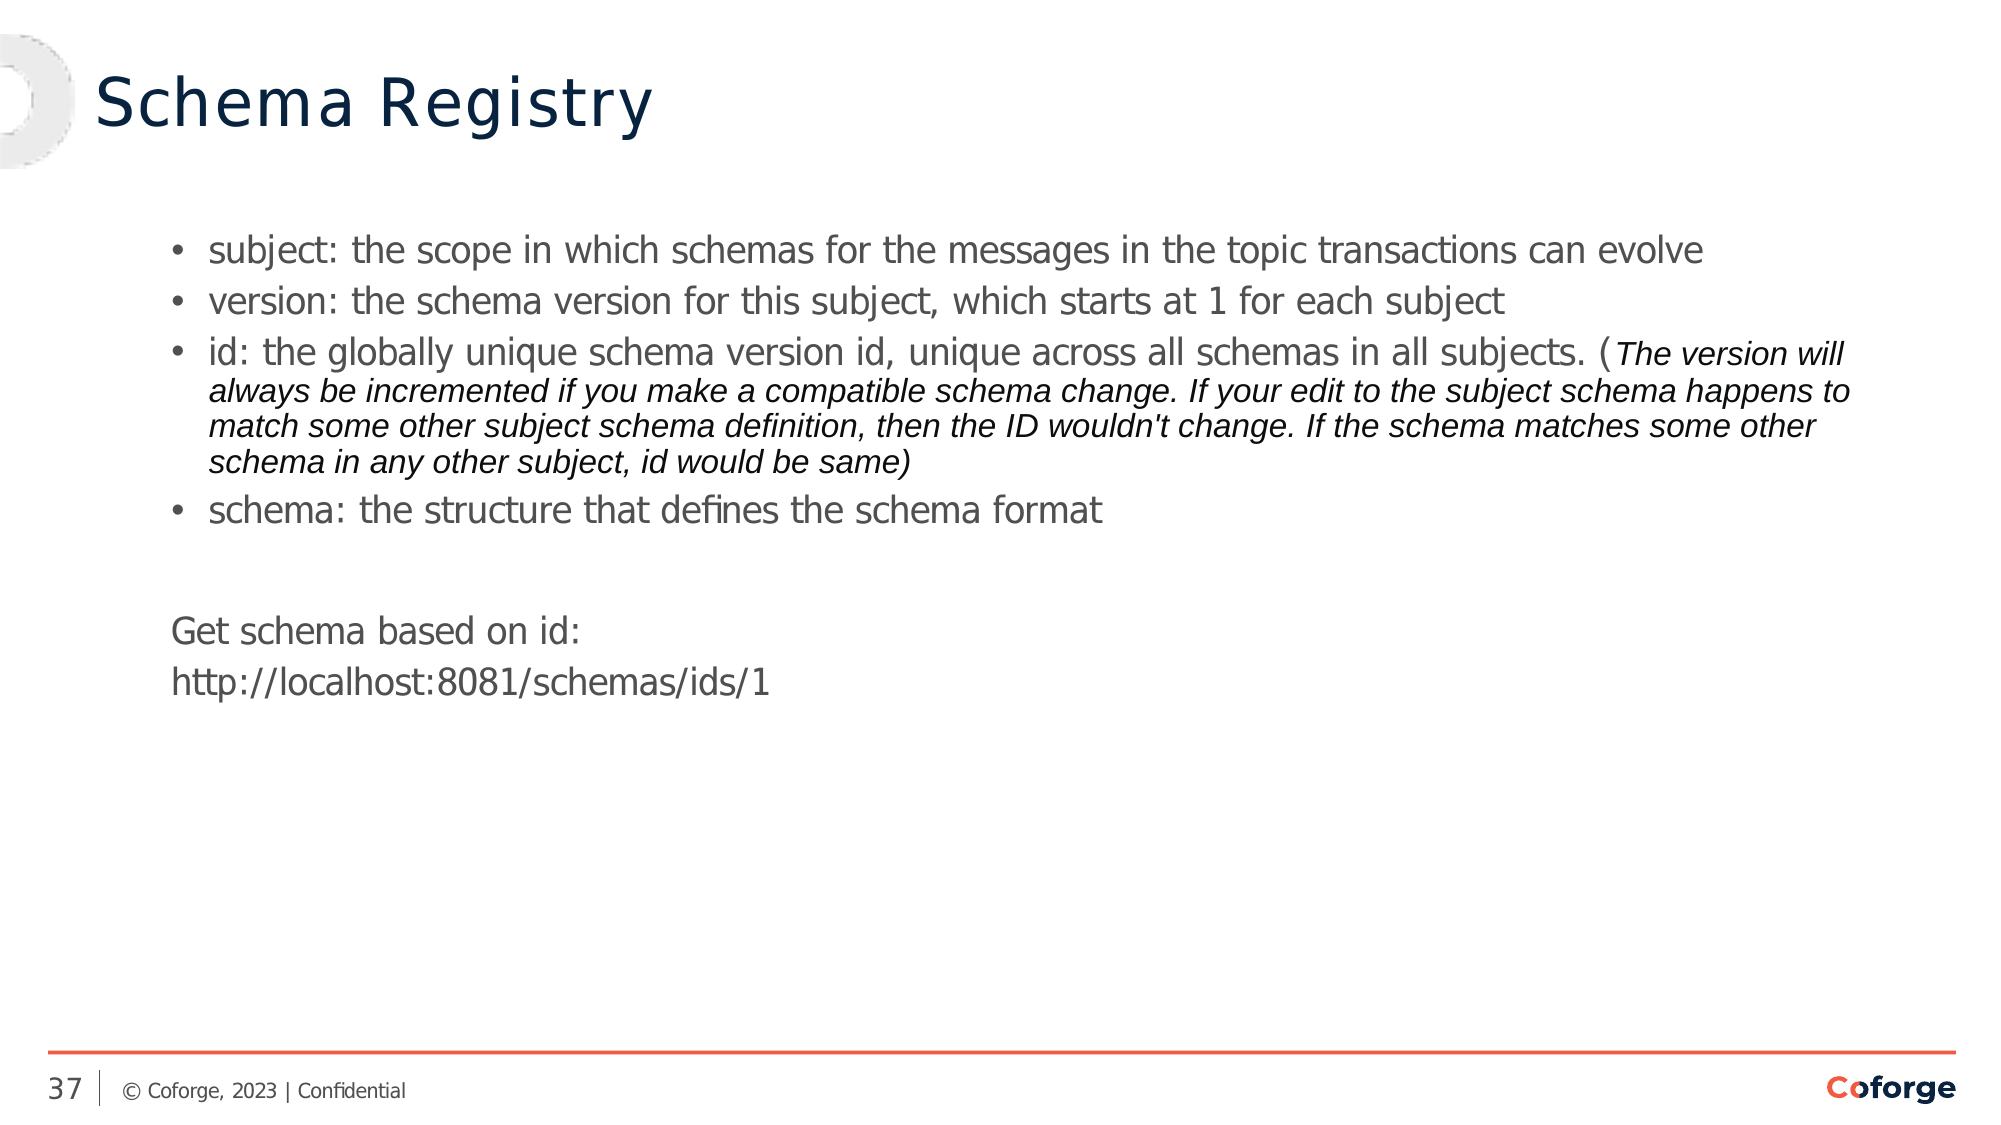

# Schema Registry
subject: the scope in which schemas for the messages in the topic transactions can evolve
version: the schema version for this subject, which starts at 1 for each subject
id: the globally unique schema version id, unique across all schemas in all subjects. (The version will always be incremented if you make a compatible schema change. If your edit to the subject schema happens to match some other subject schema definition, then the ID wouldn't change. If the schema matches some other schema in any other subject, id would be same)
schema: the structure that defines the schema format

Get schema based on id:
http://localhost:8081/schemas/ids/1